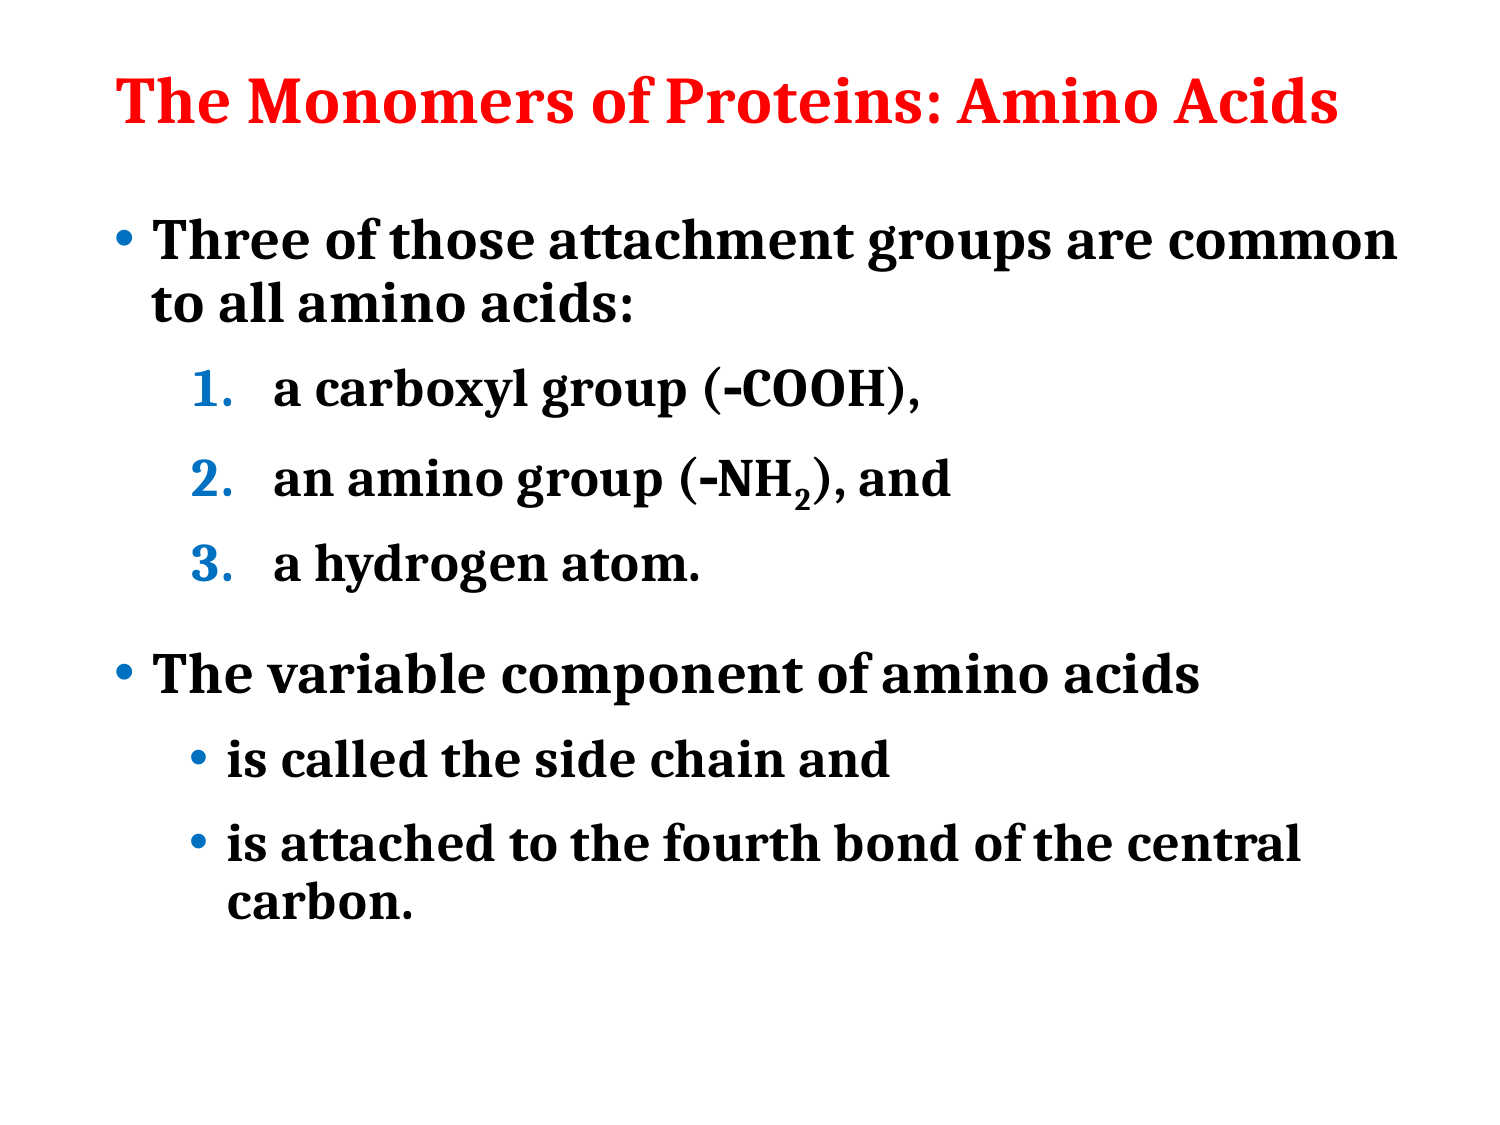

# The Monomers of Proteins: Amino Acids
Three of those attachment groups are common to all amino acids:
a carboxyl group (−COOH),
an amino group (−NH2), and
a hydrogen atom.
The variable component of amino acids
is called the side chain and
is attached to the fourth bond of the central carbon.